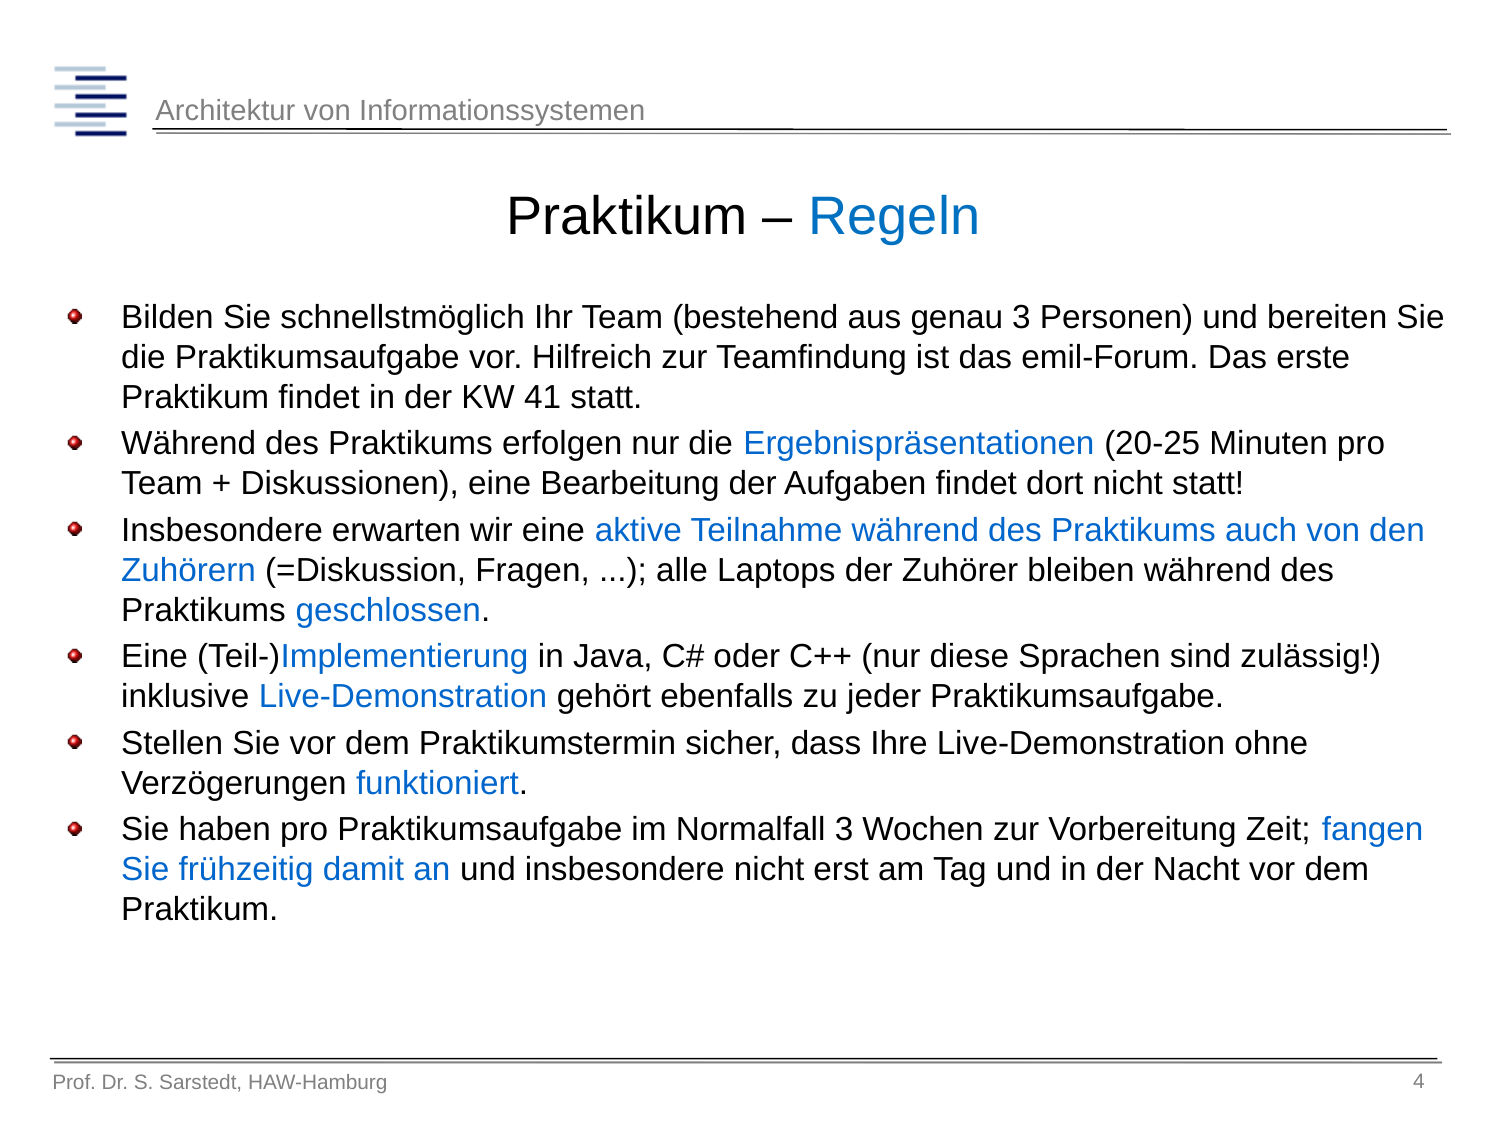

# Praktikum – Regeln
Bilden Sie schnellstmöglich Ihr Team (bestehend aus genau 3 Personen) und bereiten Sie die Praktikumsaufgabe vor. Hilfreich zur Teamfindung ist das emil-Forum. Das erste Praktikum findet in der KW 41 statt.
Während des Praktikums erfolgen nur die Ergebnispräsentationen (20-25 Minuten pro Team + Diskussionen), eine Bearbeitung der Aufgaben findet dort nicht statt!
Insbesondere erwarten wir eine aktive Teilnahme während des Praktikums auch von den Zuhörern (=Diskussion, Fragen, ...); alle Laptops der Zuhörer bleiben während des Praktikums geschlossen.
Eine (Teil-)Implementierung in Java, C# oder C++ (nur diese Sprachen sind zulässig!) inklusive Live-Demonstration gehört ebenfalls zu jeder Praktikumsaufgabe.
Stellen Sie vor dem Praktikumstermin sicher, dass Ihre Live-Demonstration ohne Verzögerungen funktioniert.
Sie haben pro Praktikumsaufgabe im Normalfall 3 Wochen zur Vorbereitung Zeit; fangen Sie frühzeitig damit an und insbesondere nicht erst am Tag und in der Nacht vor dem Praktikum.